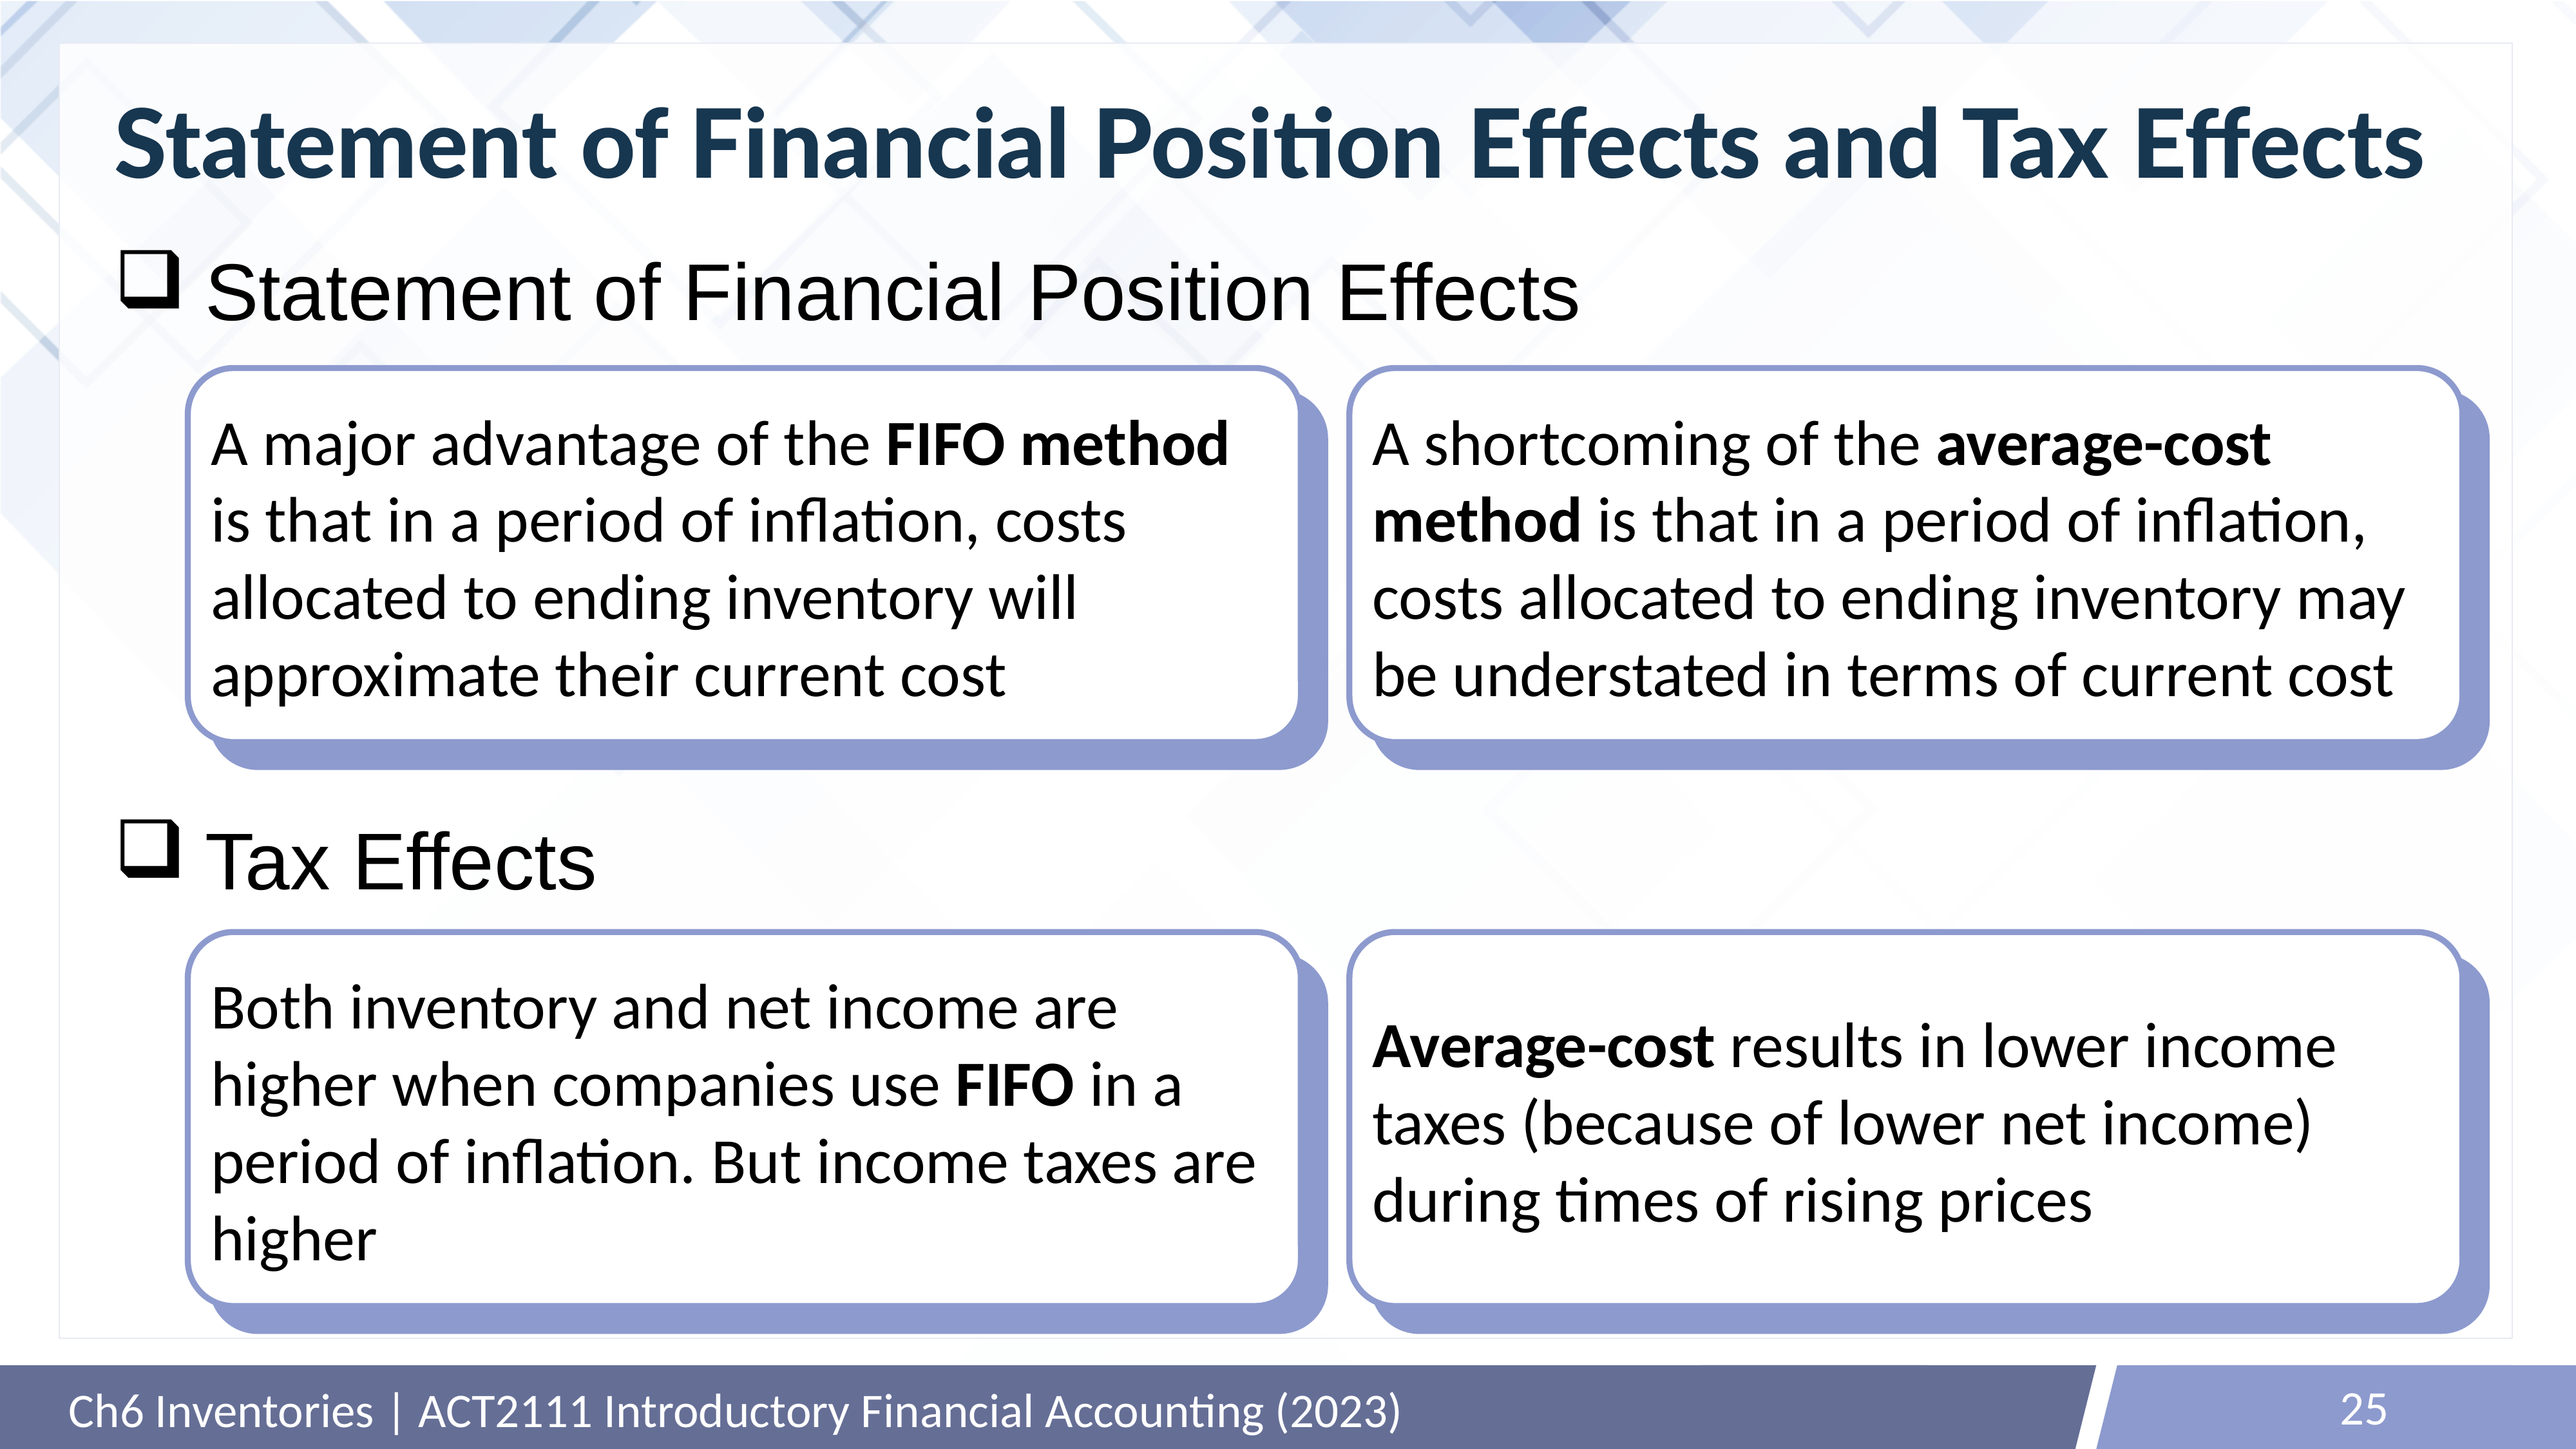

# Statement of Financial Position Effects and Tax Effects
Statement of Financial Position Effects

Tax Effects

A major advantage of the FIFO method is that in a period of inflation, costs allocated to ending inventory will approximate their current cost
A shortcoming of the average-cost method is that in a period of inflation, costs allocated to ending inventory may be understated in terms of current cost

Both inventory and net income are higher when companies use FIFO in a period of inflation. But income taxes are higher
Average-cost results in lower income taxes (because of lower net income) during times of rising prices

25
Ch6 Inventories | ACT2111 Introductory Financial Accounting (2023)